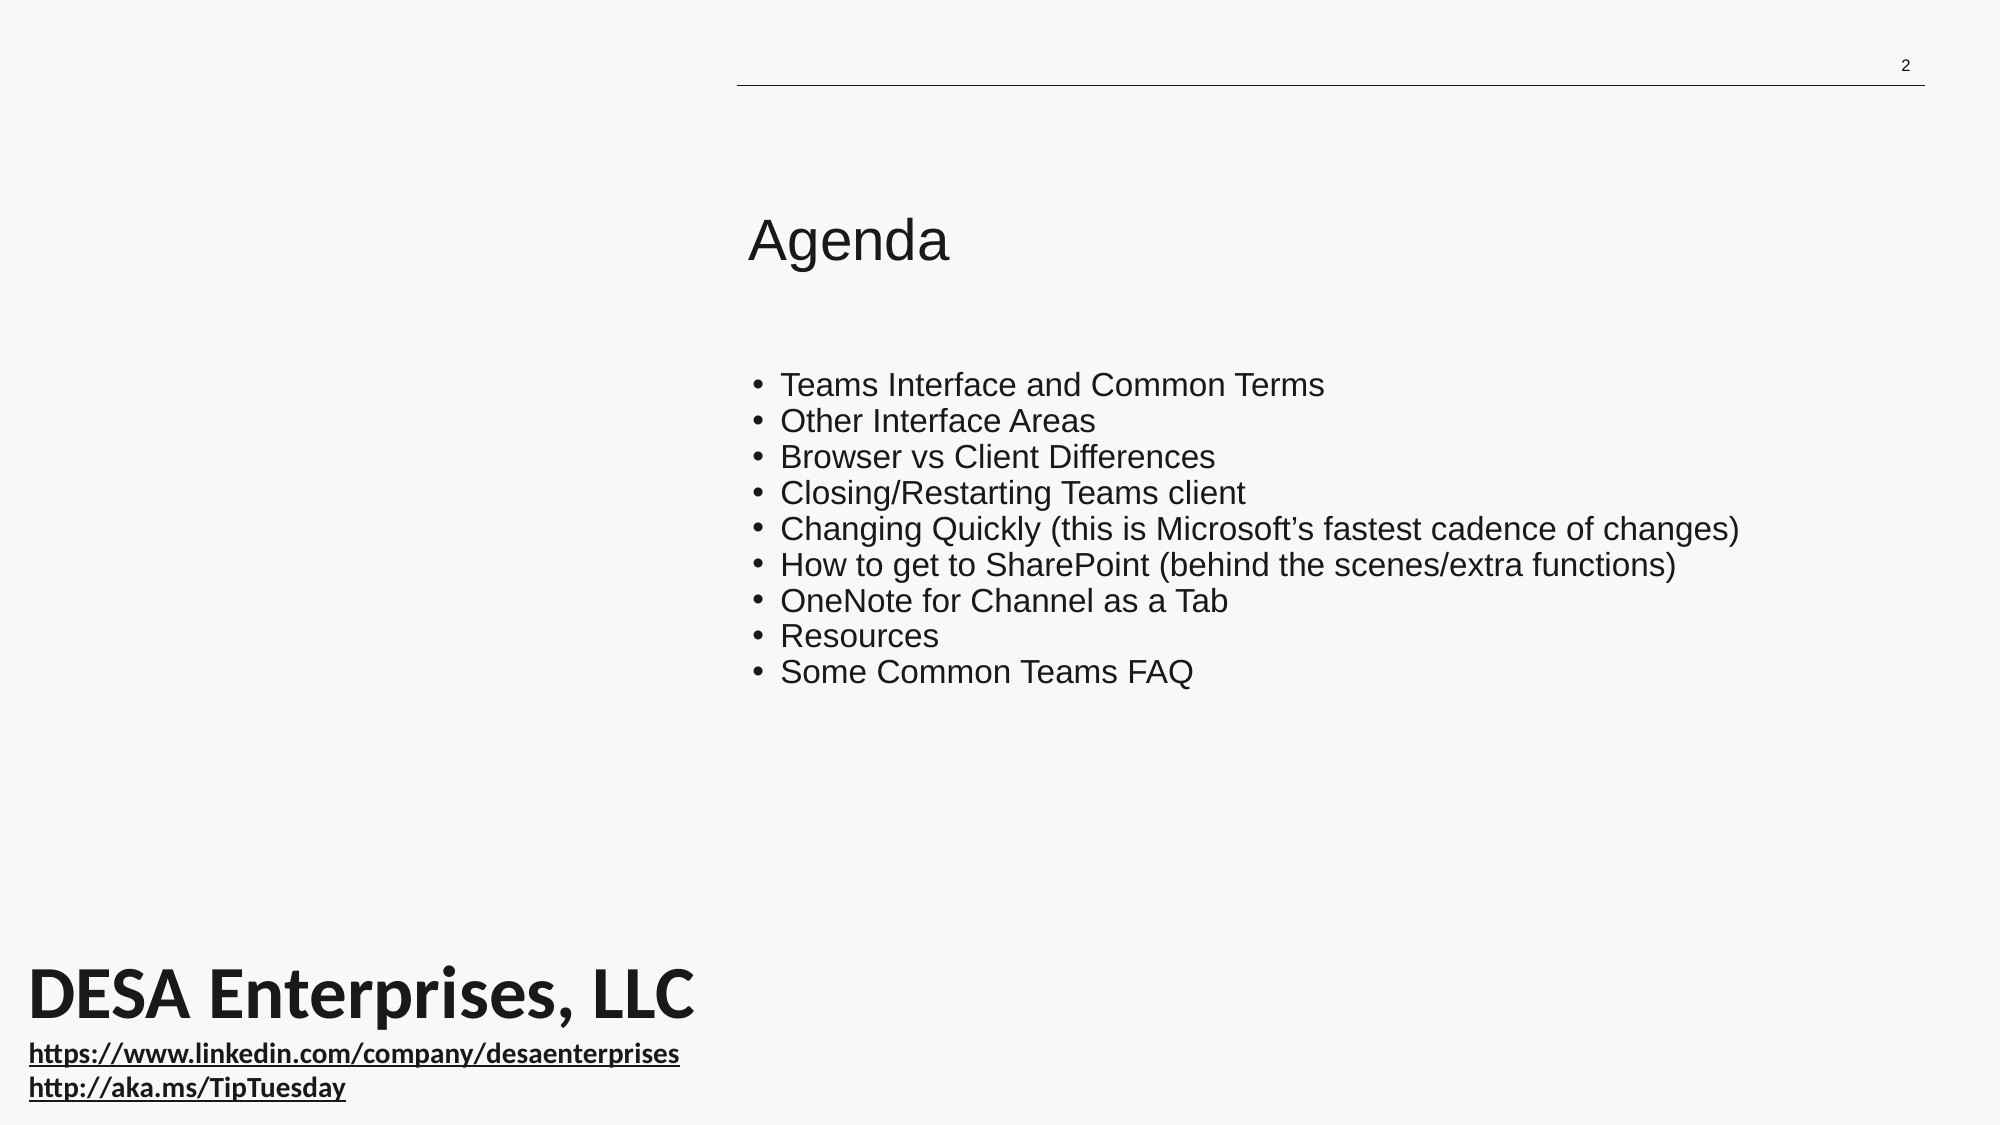

2
# Agenda
Teams Interface and Common Terms
Other Interface Areas
Browser vs Client Differences
Closing/Restarting Teams client
Changing Quickly (this is Microsoft’s fastest cadence of changes)
How to get to SharePoint (behind the scenes/extra functions)
OneNote for Channel as a Tab
Resources
Some Common Teams FAQ

DESA Enterprises, LLC
https://www.linkedin.com/company/desaenterprises
http://aka.ms/TipTuesday